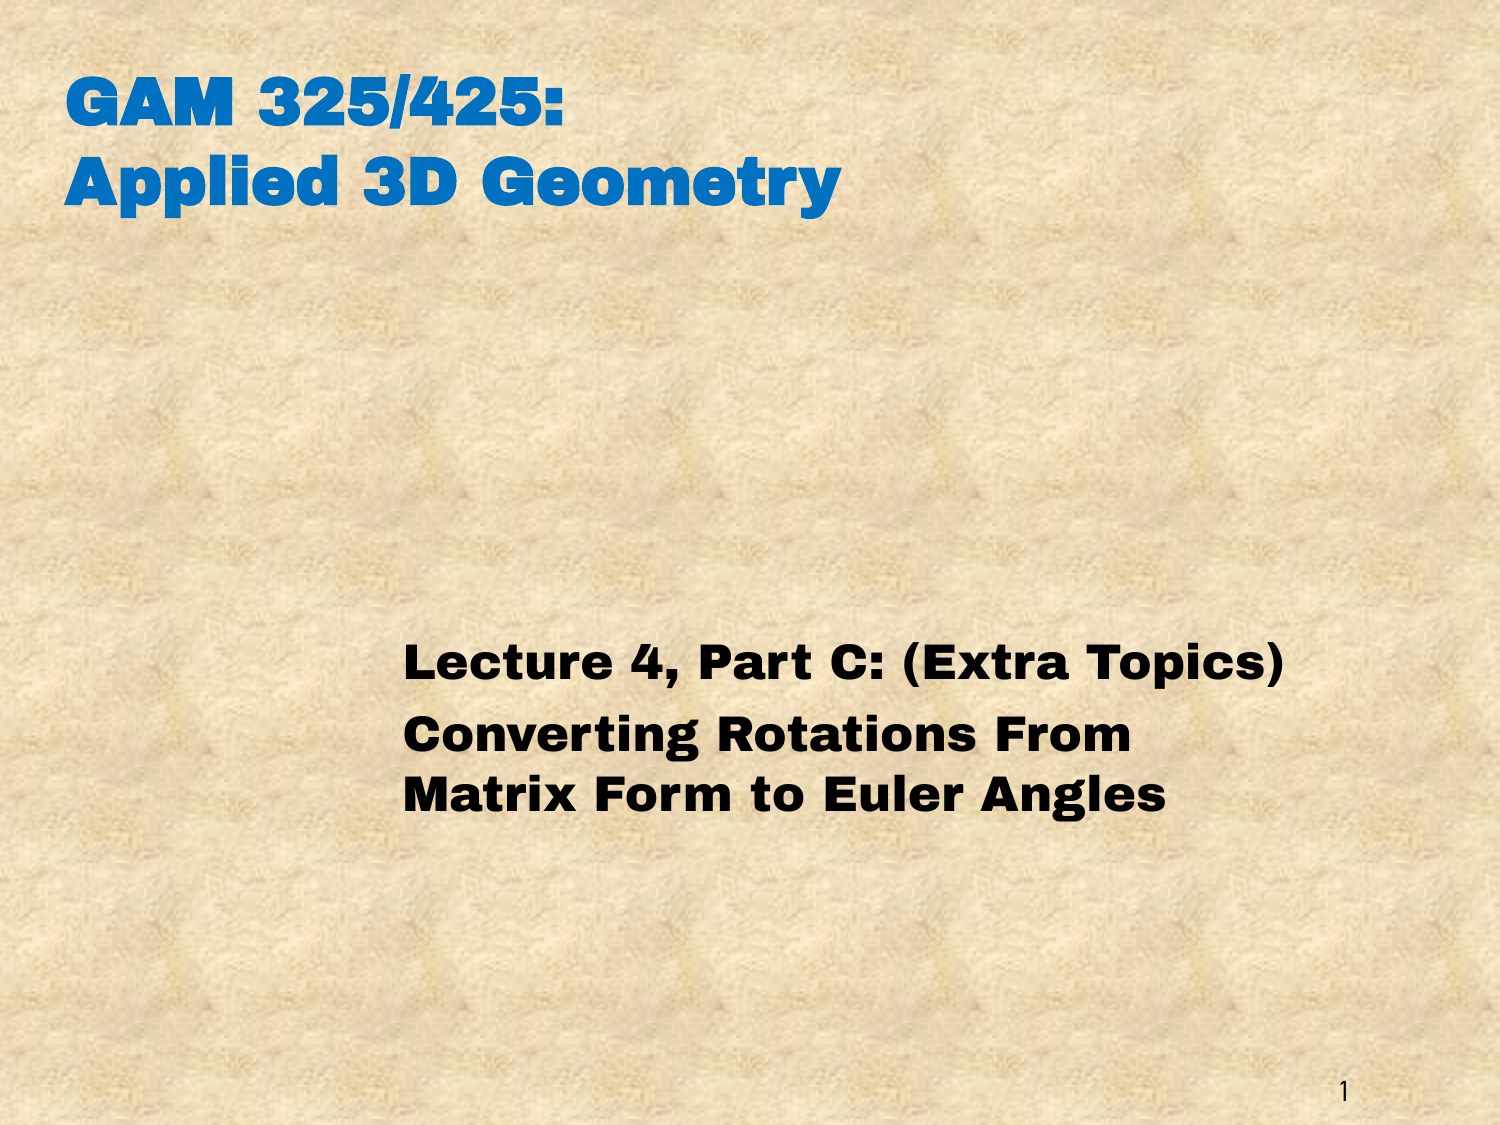

# GAM 325/425: Applied 3D Geometry
Lecture 4, Part C: (Extra Topics)
Converting Rotations From Matrix Form to Euler Angles
1